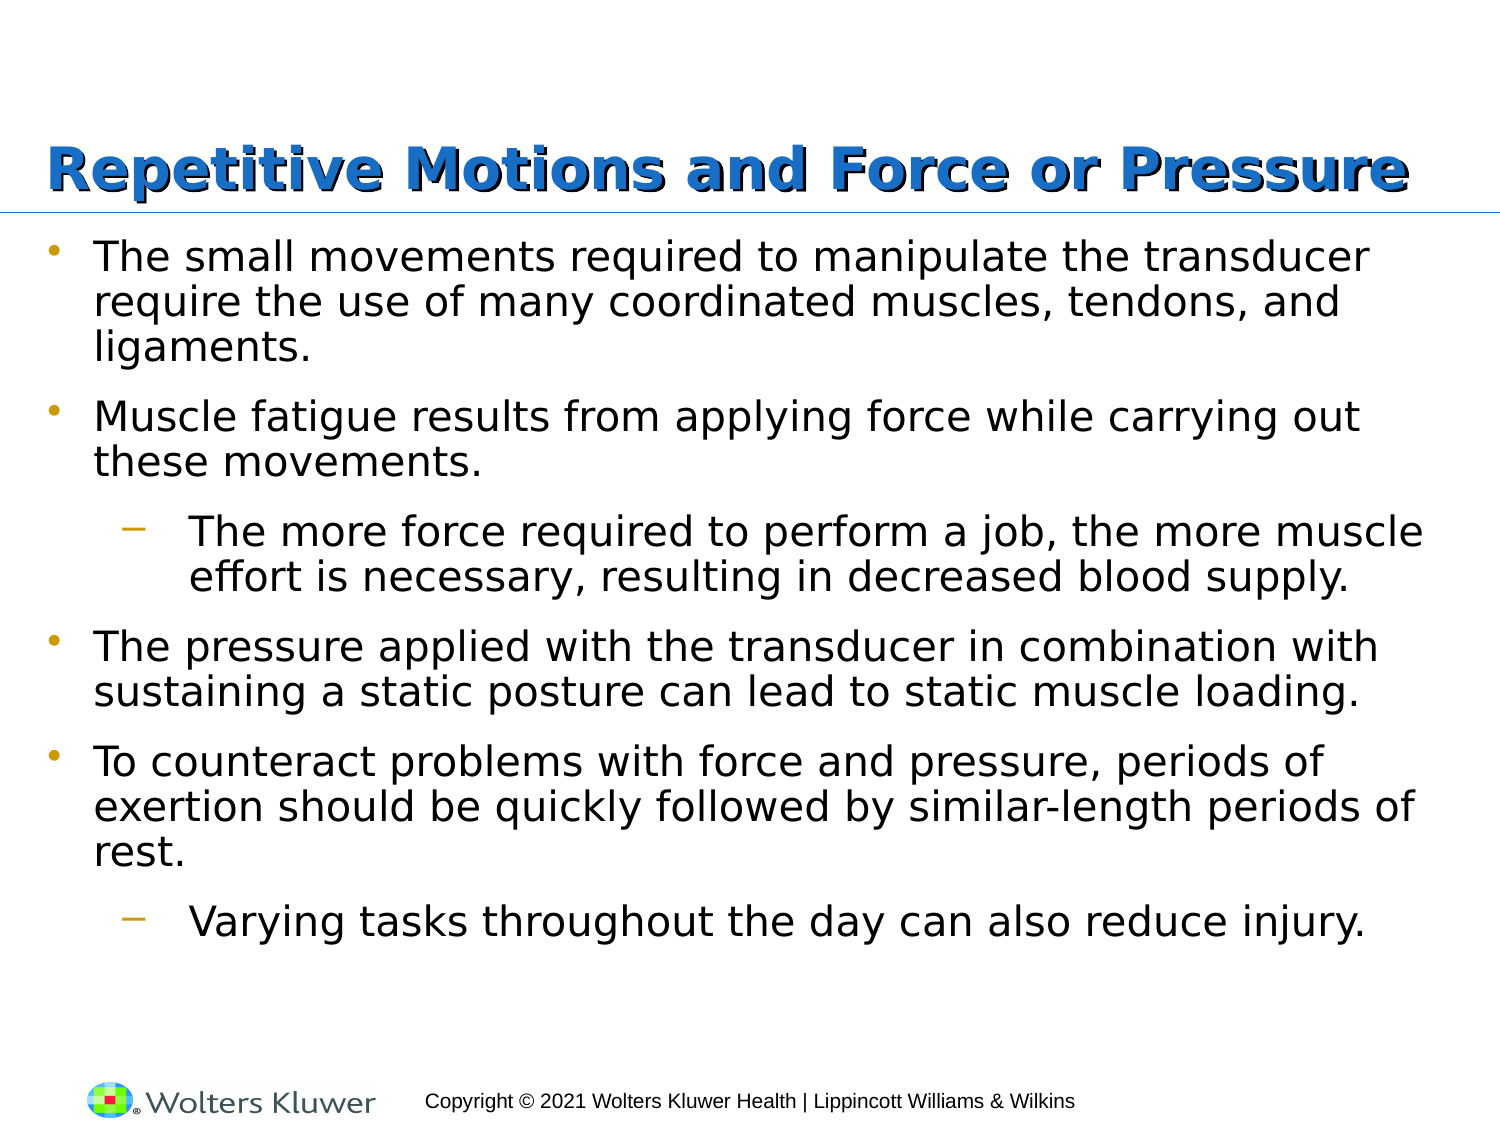

# Repetitive Motions and Force or Pressure
The small movements required to manipulate the transducer require the use of many coordinated muscles, tendons, and ligaments.
Muscle fatigue results from applying force while carrying out these movements.
The more force required to perform a job, the more muscle effort is necessary, resulting in decreased blood supply.
The pressure applied with the transducer in combination with sustaining a static posture can lead to static muscle loading.
To counteract problems with force and pressure, periods of exertion should be quickly followed by similar-length periods of rest.
Varying tasks throughout the day can also reduce injury.